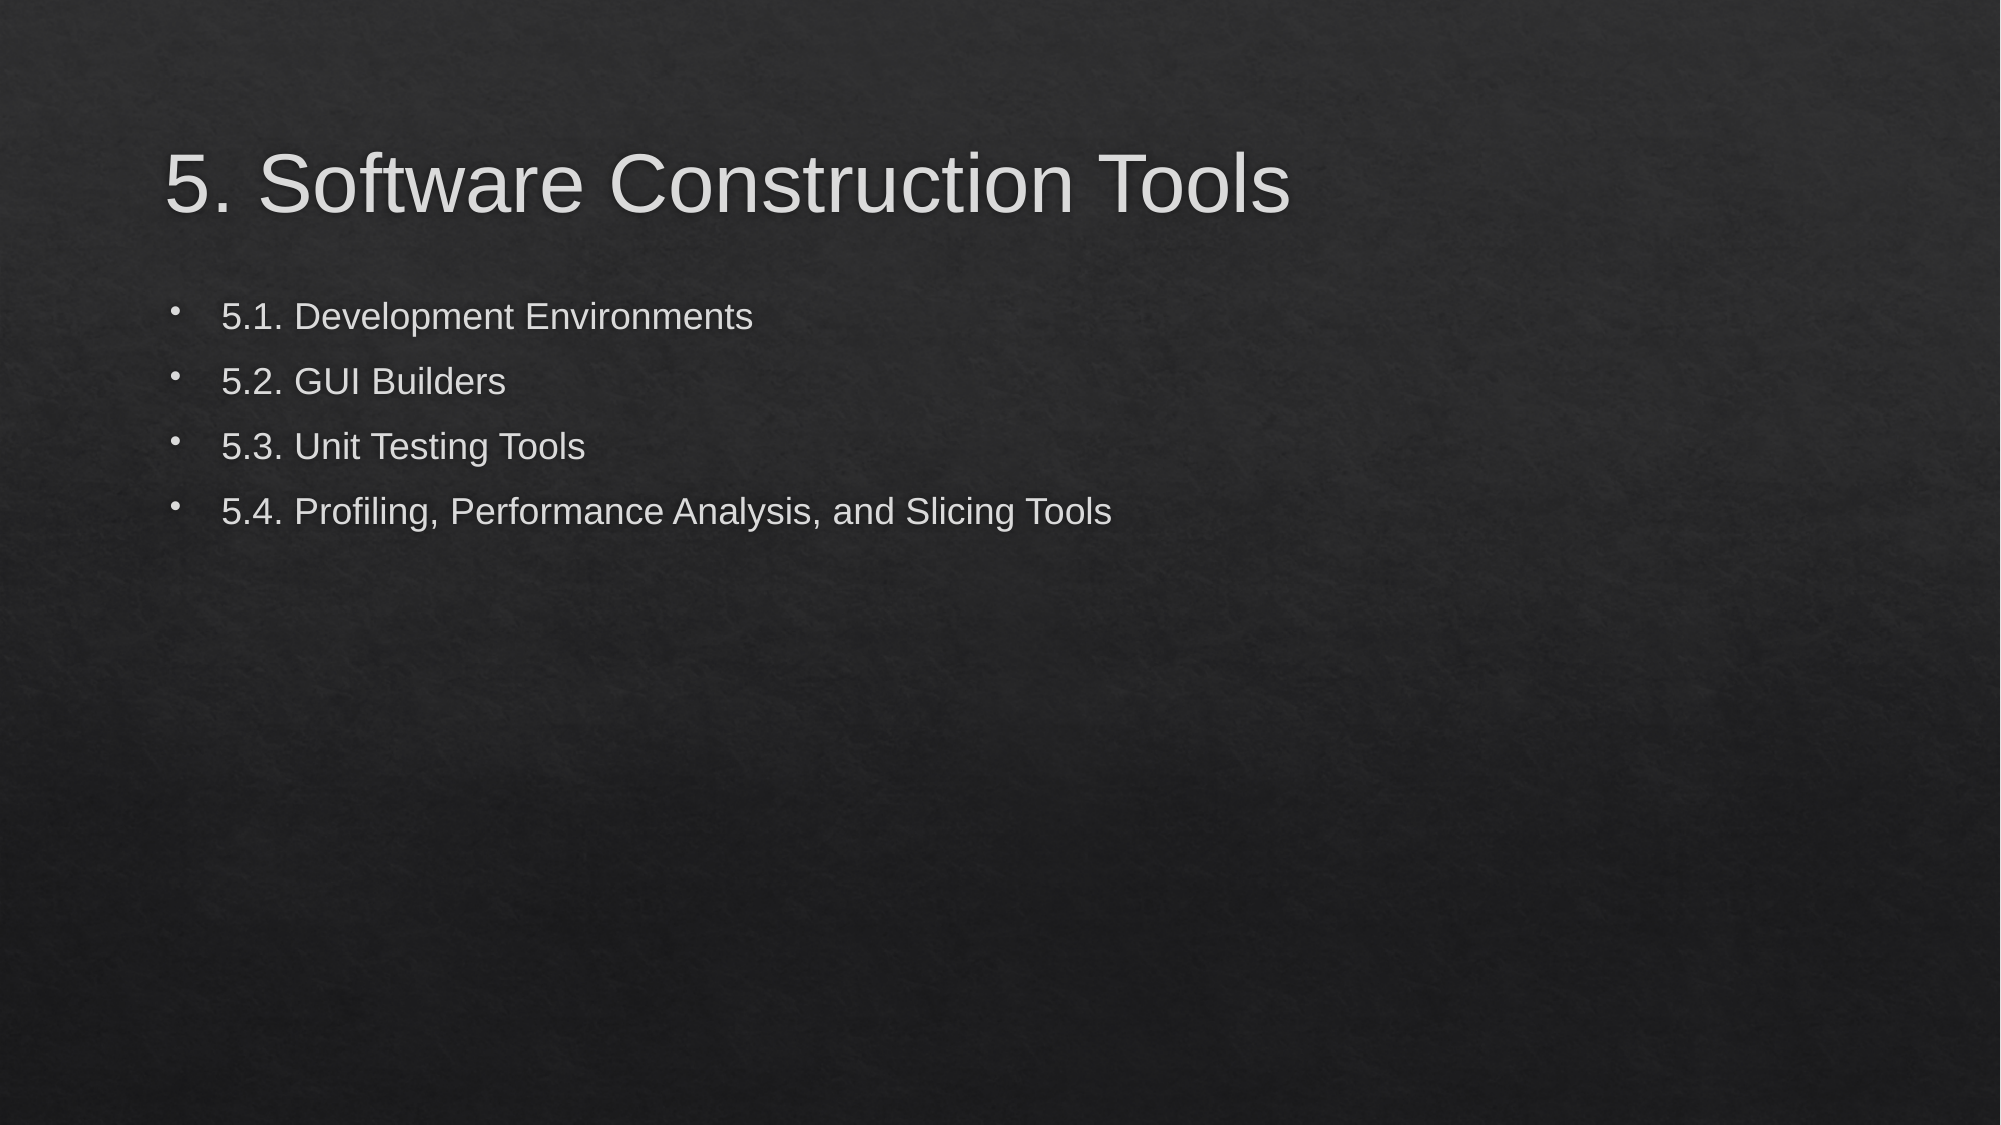

# 5. Software Construction Tools
5.1. Development Environments
5.2. GUI Builders
5.3. Unit Testing Tools
5.4. Profiling, Performance Analysis, and Slicing Tools